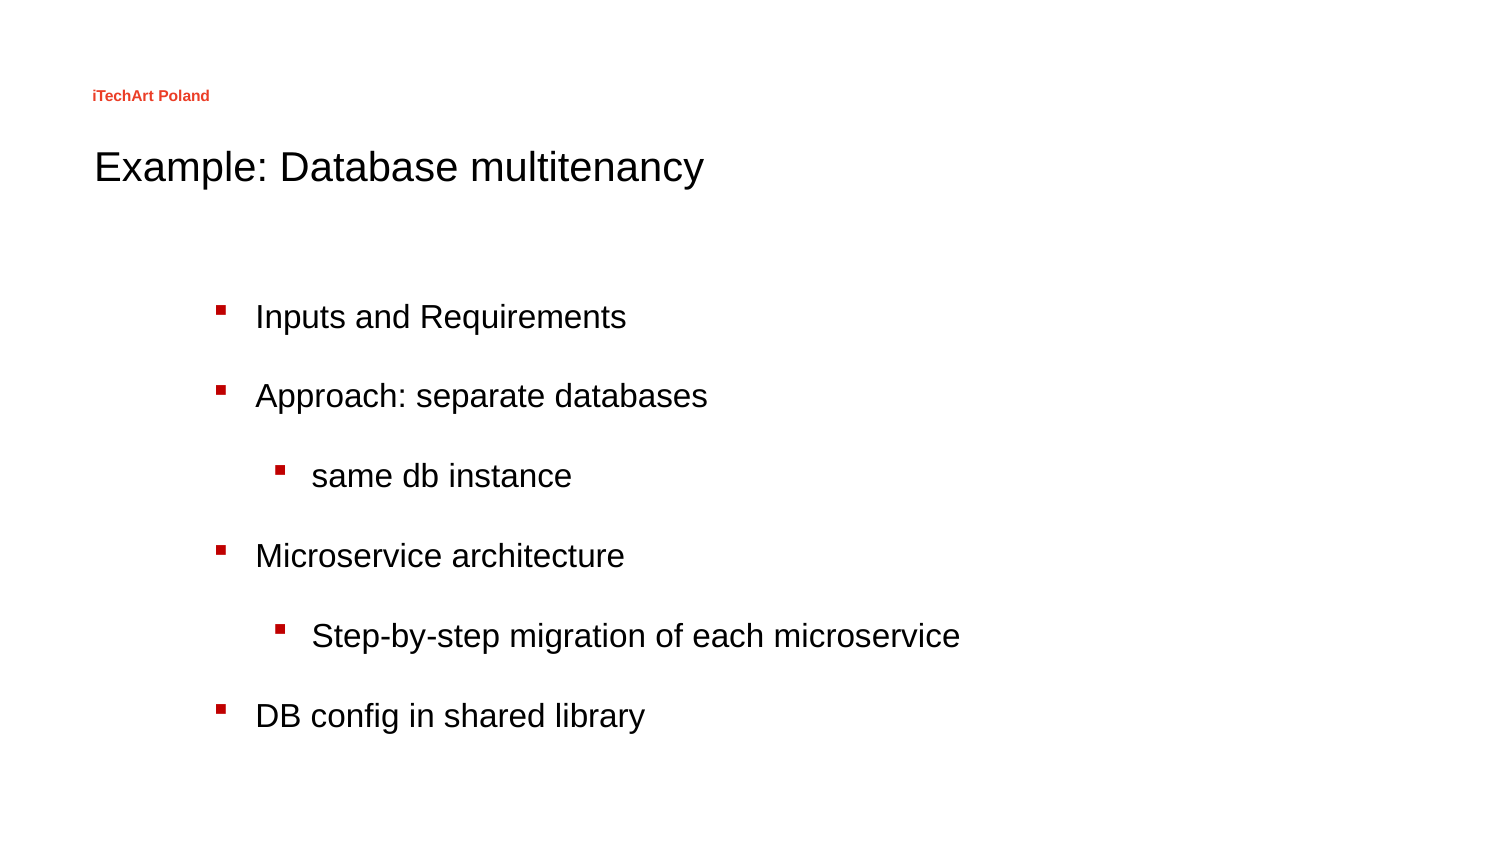

iTechArt Poland
# Example: Database multitenancy
Inputs and Requirements
Approach: separate databases
same db instance
Microservice architecture
Step-by-step migration of each microservice
DB config in shared library